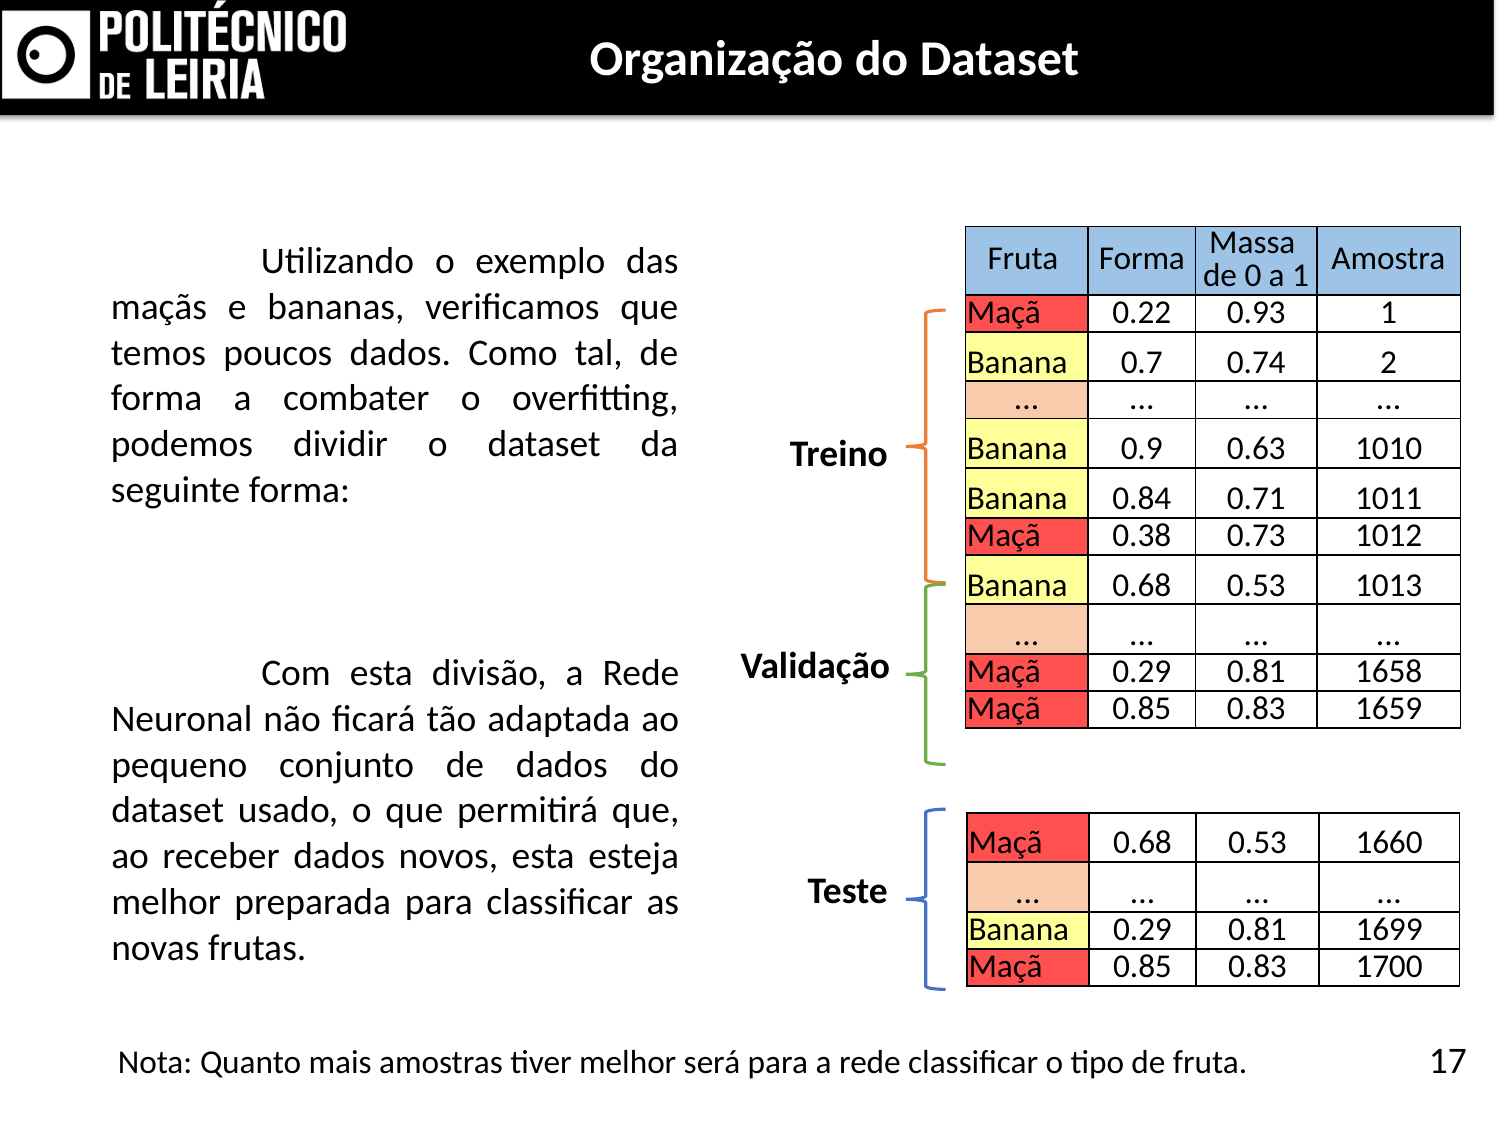

Organização do Dataset

	Utilizando o exemplo das maçãs e bananas, verificamos que temos poucos dados. Como tal, de forma a combater o overfitting, podemos dividir o dataset da seguinte forma:
| Fruta | Forma | Massa  de 0 a 1 | Amostra |
| --- | --- | --- | --- |
| Maçã | 0.22 | 0.93 | 1 |
| Banana | 0.7 | 0.74 | 2 |
| ... | ... | ... | ... |
| Banana | 0.9 | 0.63 | 1010 |
| Banana | 0.84 | 0.71 | 1011 |
| Maçã | 0.38 | 0.73 | 1012 |
| Banana | 0.68 | 0.53 | 1013 |
| ... | ... | ... | ... |
| Maçã | 0.29 | 0.81 | 1658 |
| Maçã | 0.85 | 0.83 | 1659 |

Treino

Validação
	Com esta divisão, a Rede Neuronal não ficará tão adaptada ao pequeno conjunto de dados do dataset usado, o que permitirá que, ao receber dados novos, esta esteja melhor preparada para classificar as novas frutas.

| Maçã | 0.68 | 0.53 | 1660 |
| --- | --- | --- | --- |
| ... | ... | ... | ... |
| Banana | 0.29 | 0.81 | 1699 |
| Maçã | 0.85 | 0.83 | 1700 |
Teste
17
Nota: Quanto mais amostras tiver melhor será para a rede classificar o tipo de fruta.